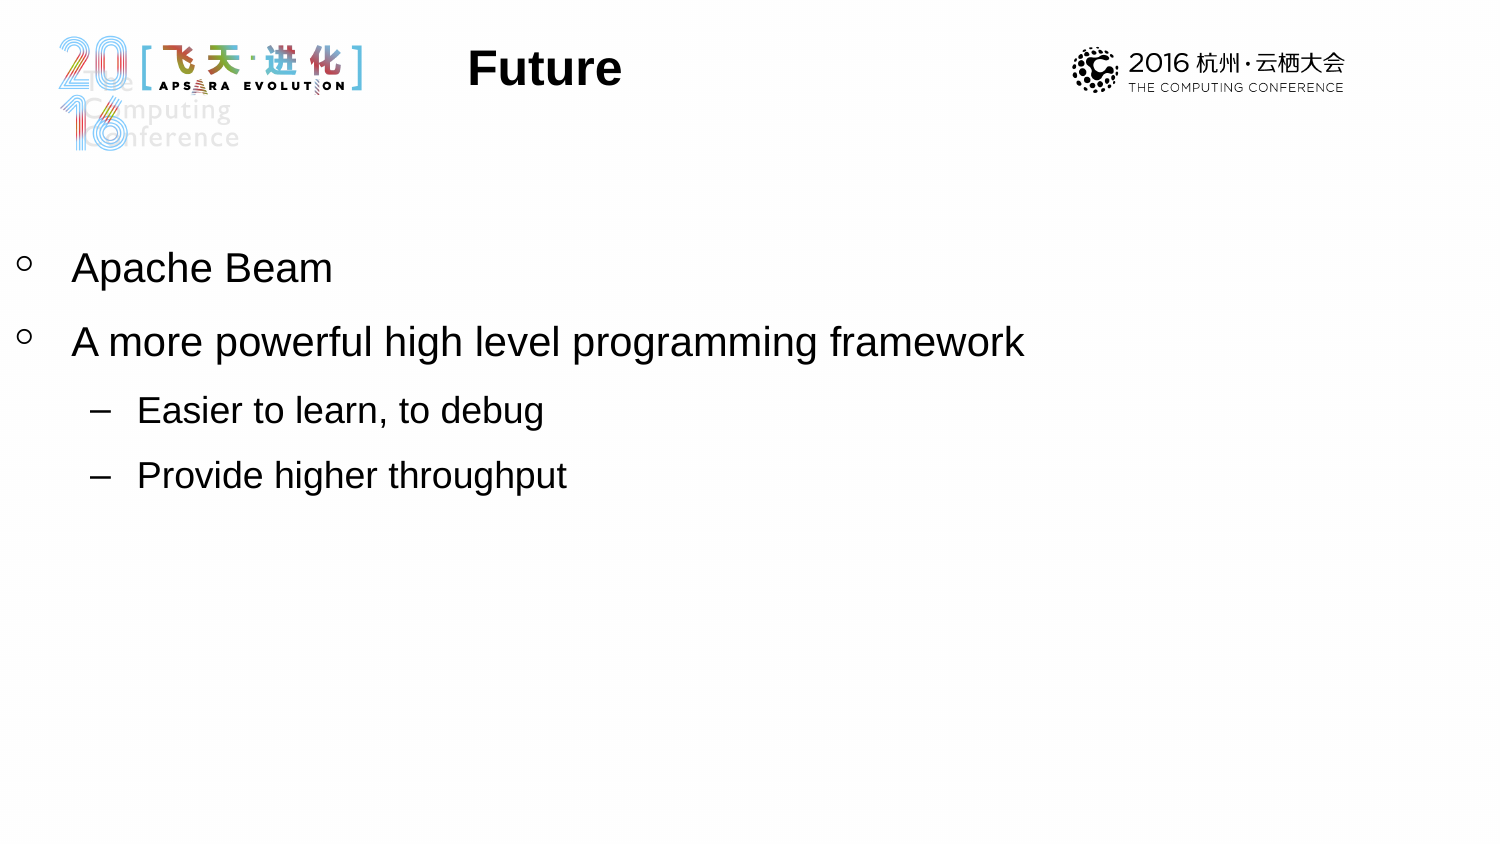

Future
Apache Beam
A more powerful high level programming framework
Easier to learn, to debug
Provide higher throughput